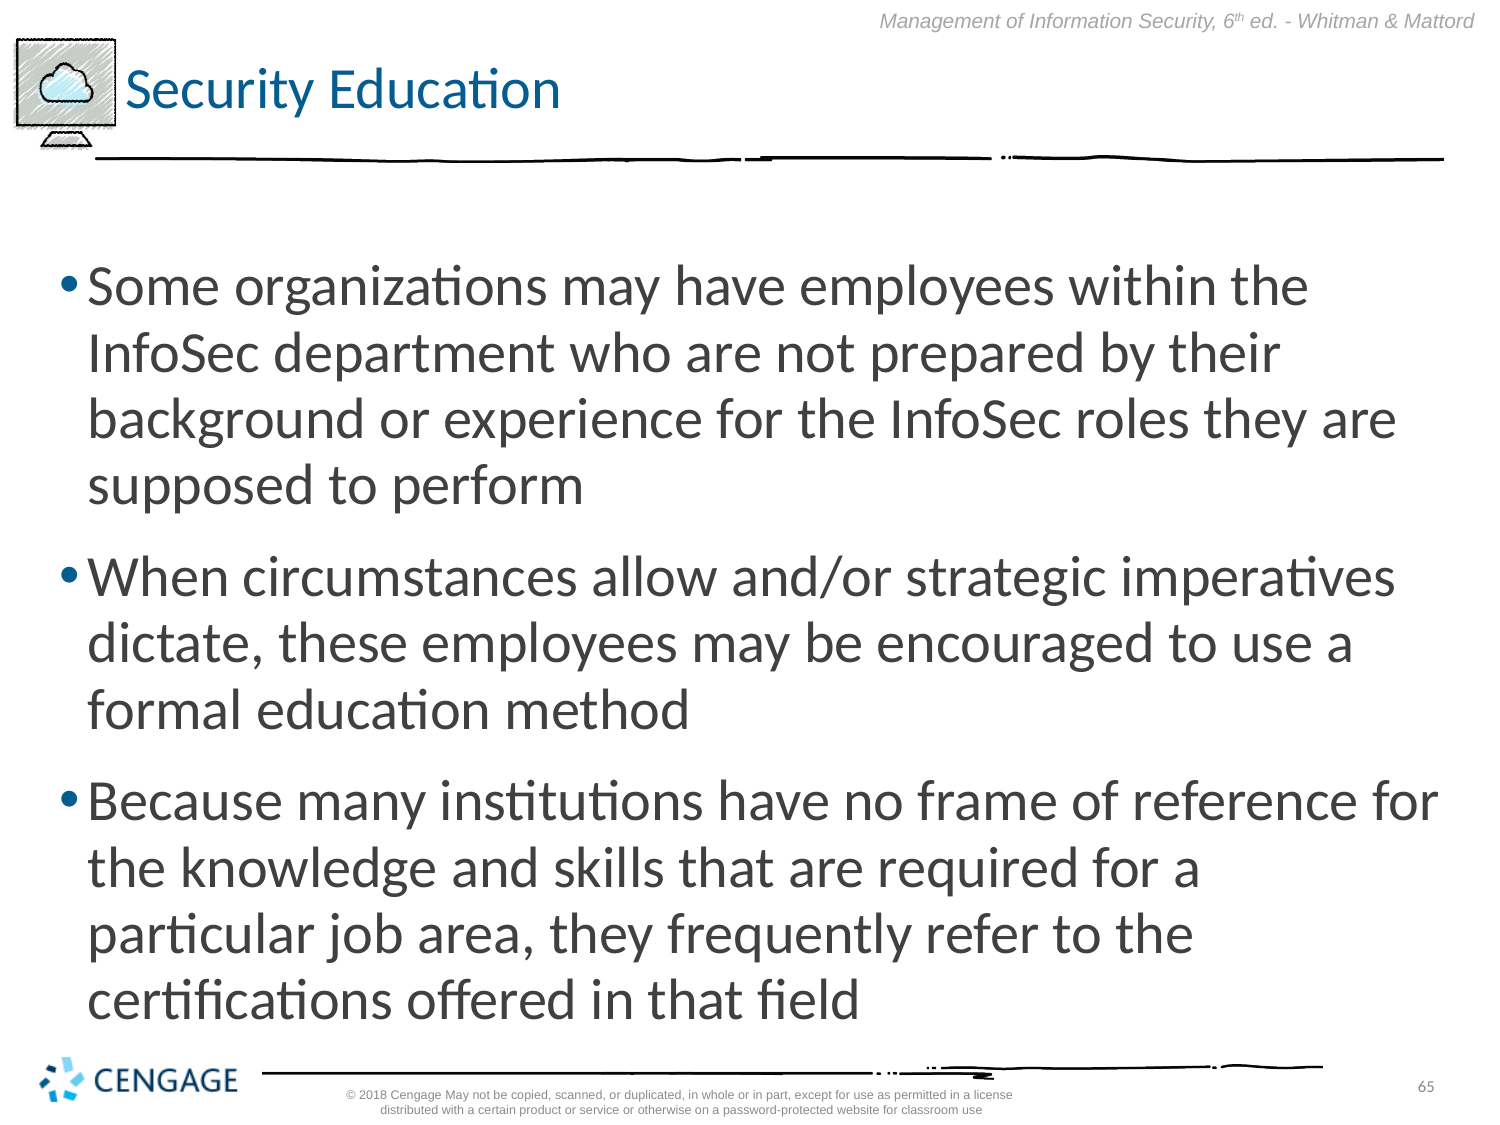

# Security Education
Some organizations may have employees within the InfoSec department who are not prepared by their background or experience for the InfoSec roles they are supposed to perform
When circumstances allow and/or strategic imperatives dictate, these employees may be encouraged to use a formal education method
Because many institutions have no frame of reference for the knowledge and skills that are required for a particular job area, they frequently refer to the certifications offered in that field